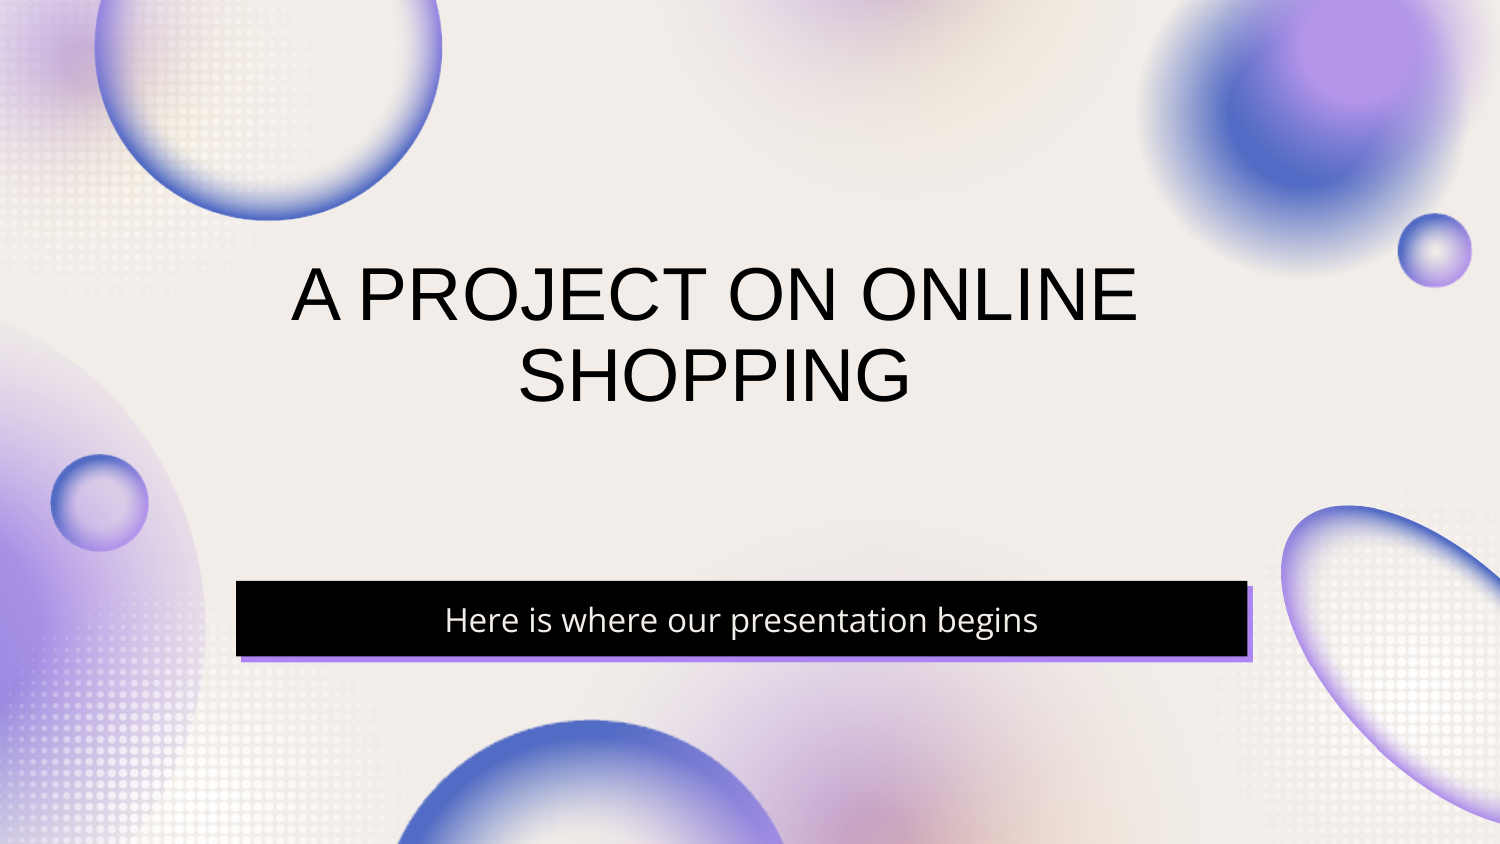

# A PROJECT ON ONLINE SHOPPING
Here is where our presentation begins